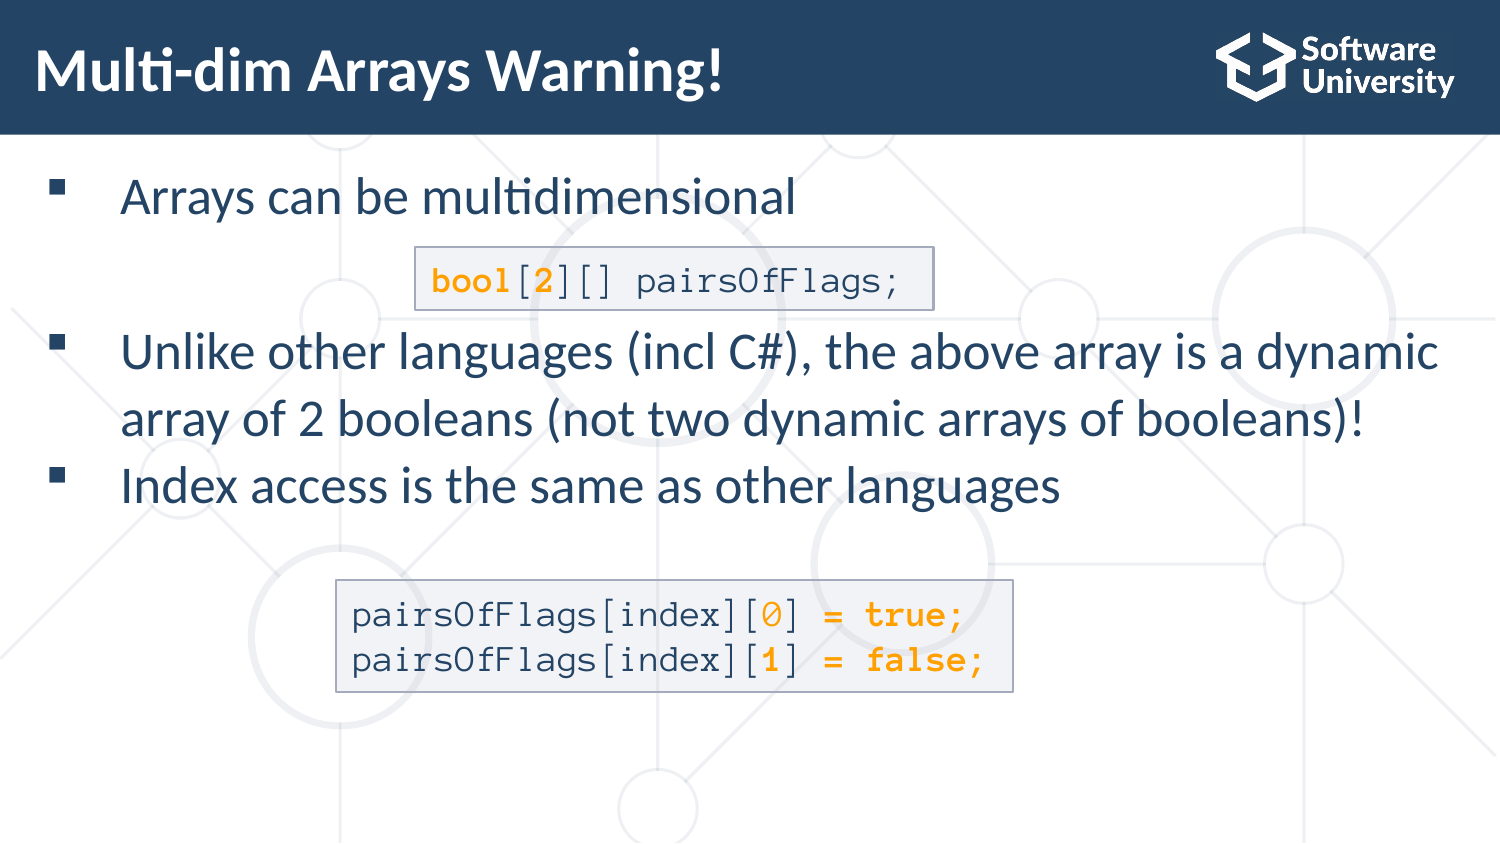

# Multi-dim Arrays Warning!
Arrays can be multidimensional

Unlike other languages (incl C#), the above array is a dynamic array of 2 booleans (not two dynamic arrays of booleans)!
Index access is the same as other languages
bool[2][] pairsOfFlags;
pairsOfFlags[index][0] = true;
pairsOfFlags[index][1] = false;